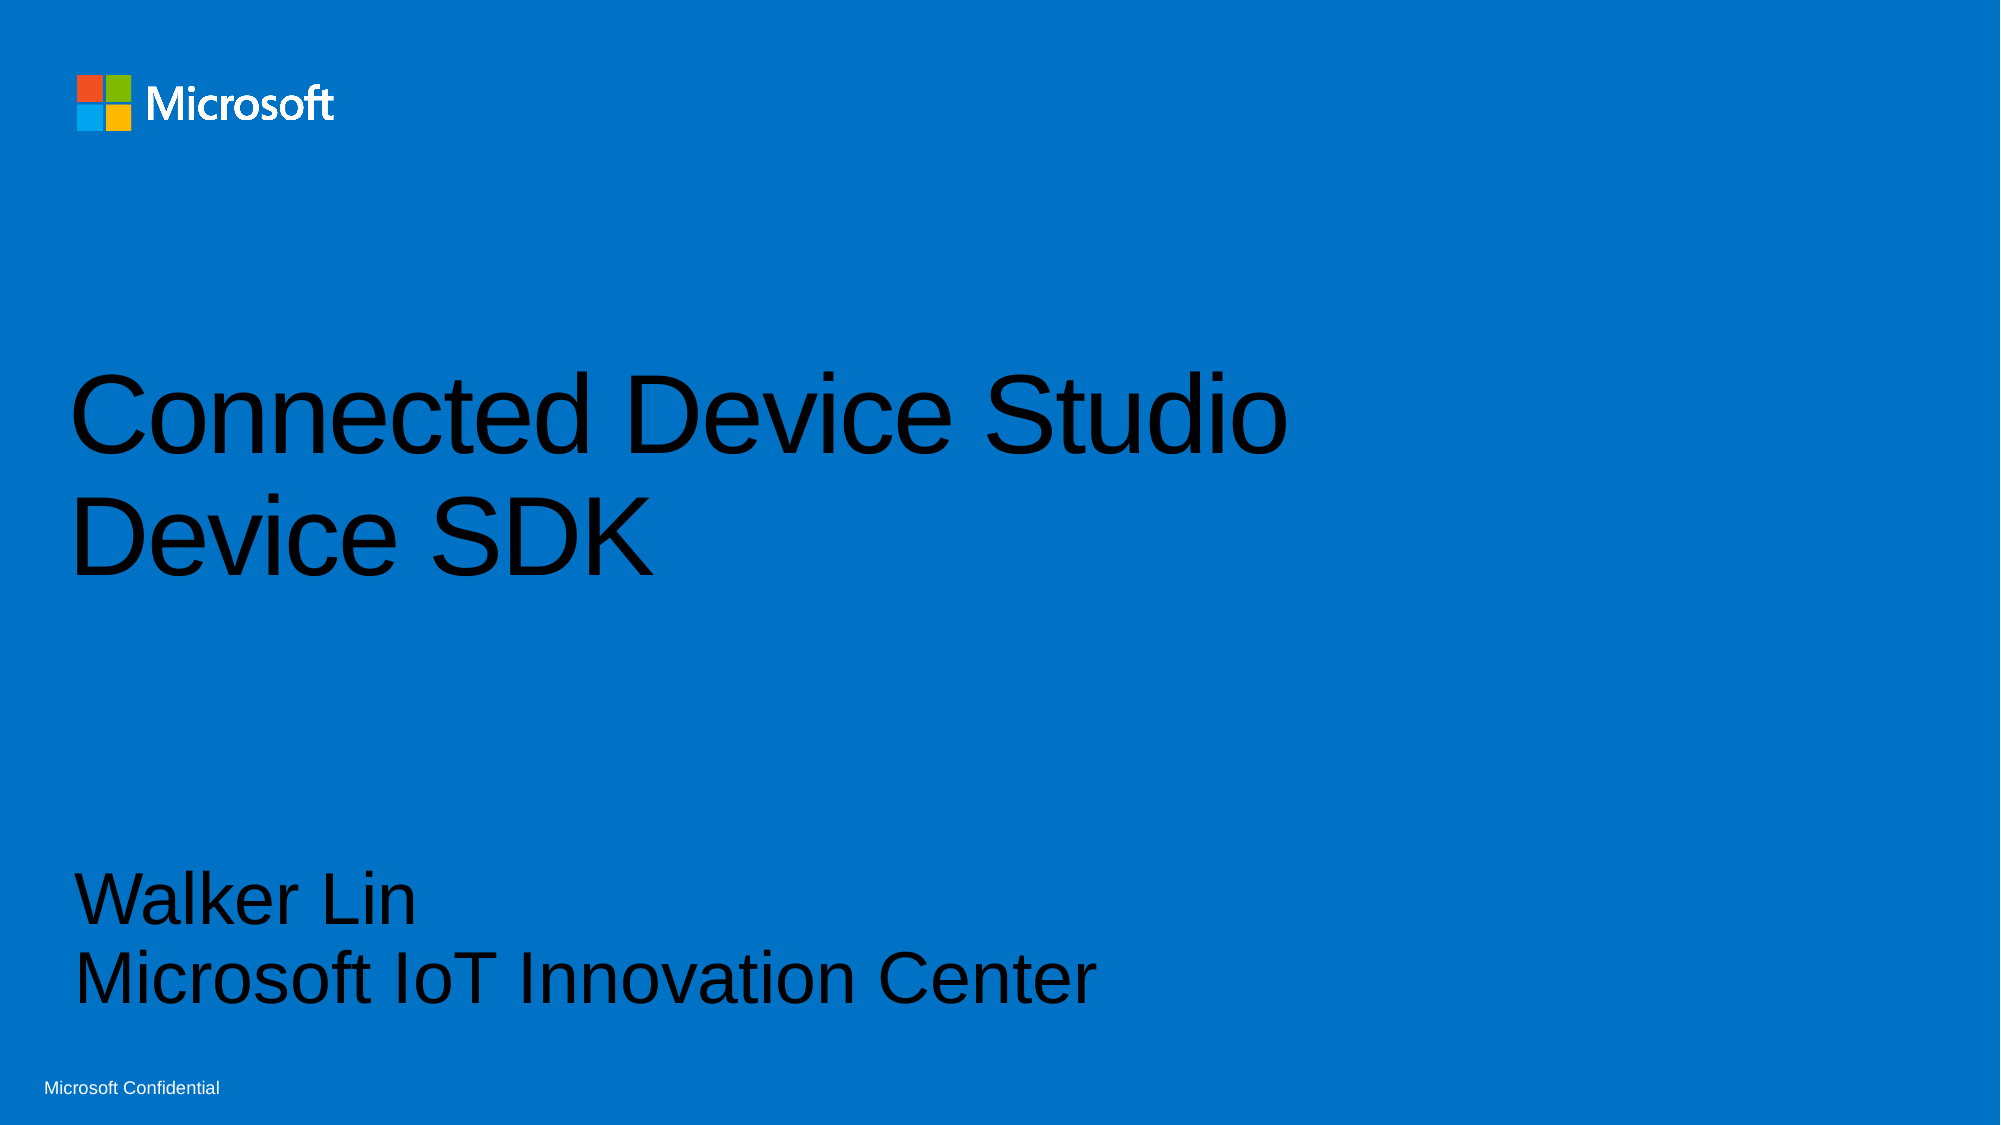

# Connected Device Studio Device SDK
Walker Lin
Microsoft IoT Innovation Center
Microsoft Confidential